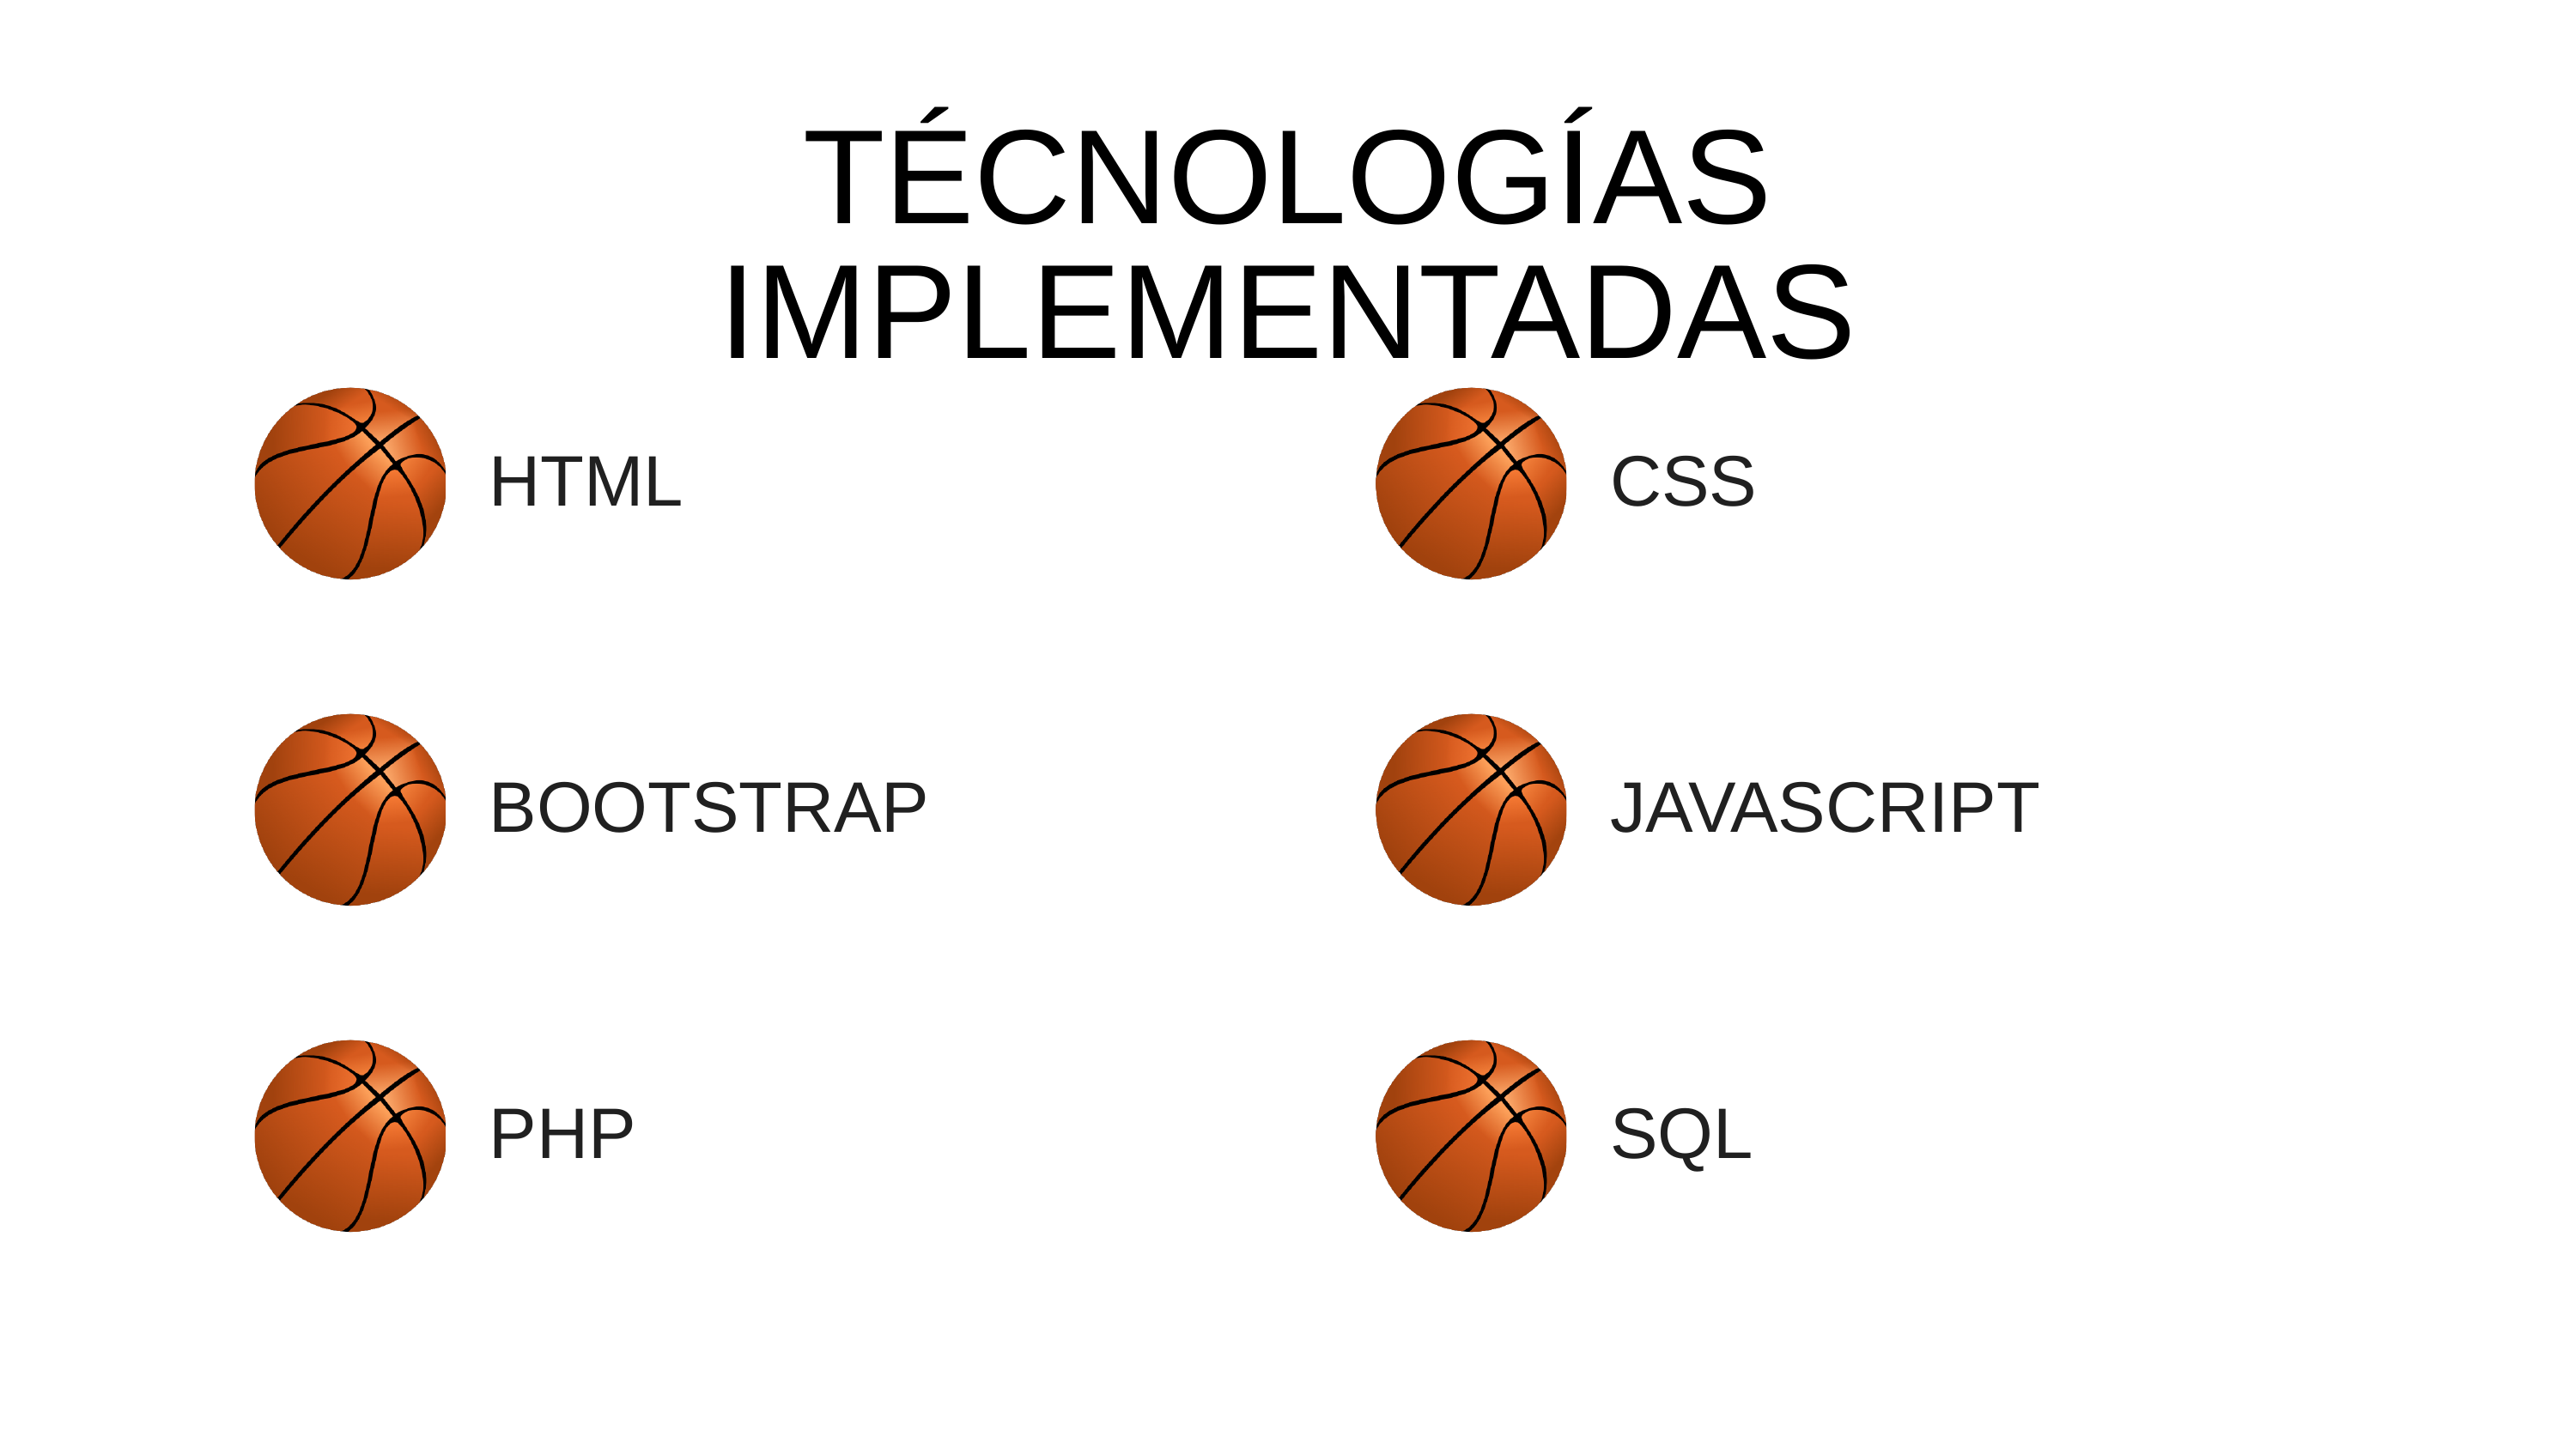

TÉCNOLOGÍAS IMPLEMENTADAS

HTML

CSS

BOOTSTRAP

JAVASCRIPT

PHP

SQL